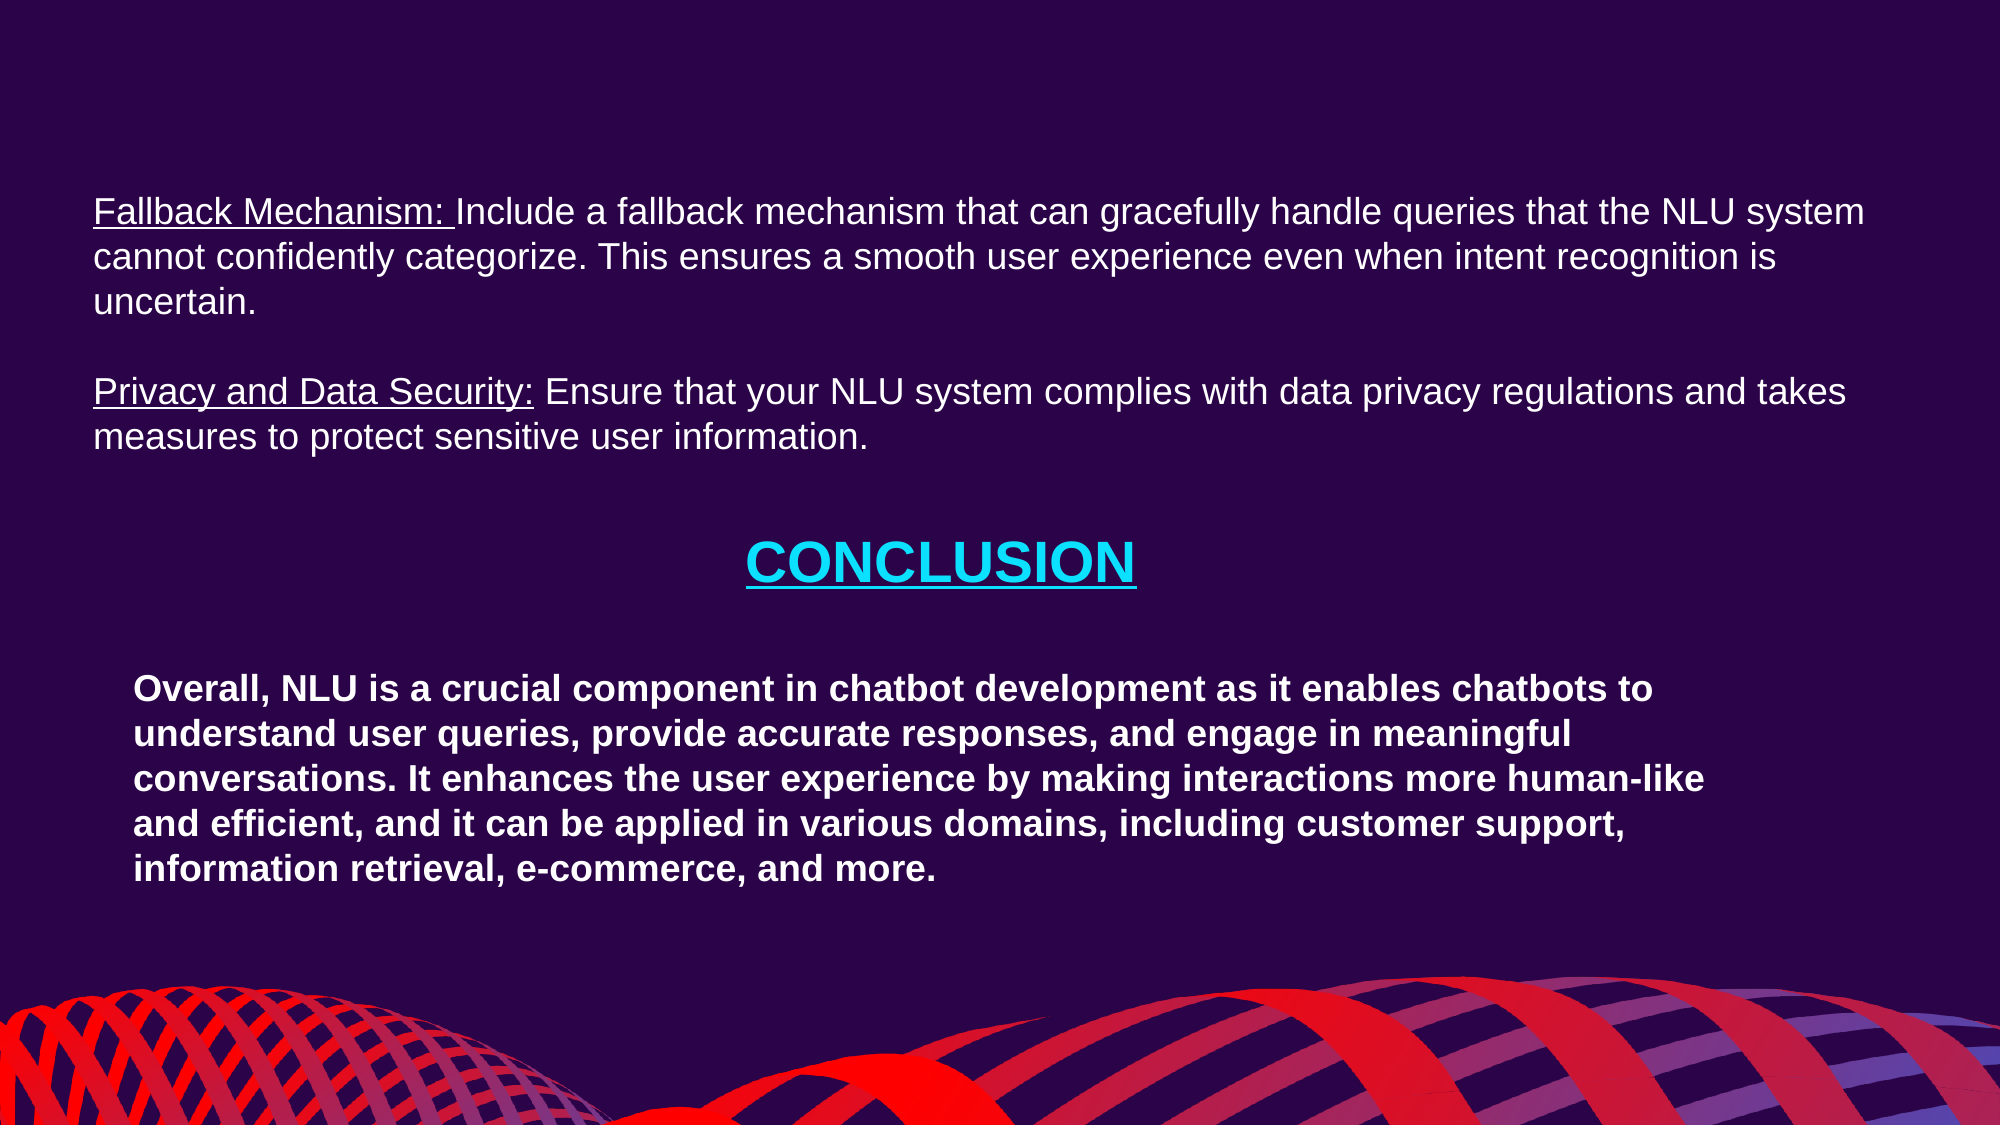

Fallback Mechanism: Include a fallback mechanism that can gracefully handle queries that the NLU system cannot confidently categorize. This ensures a smooth user experience even when intent recognition is uncertain.

Privacy and Data Security: Ensure that your NLU system complies with data privacy regulations and takes measures to protect sensitive user information.
CONCLUSION

Overall, NLU is a crucial component in chatbot development as it enables chatbots to understand user queries, provide accurate responses, and engage in meaningful conversations. It enhances the user experience by making interactions more human-like and efficient, and it can be applied in various domains, including customer support, information retrieval, e-commerce, and more.